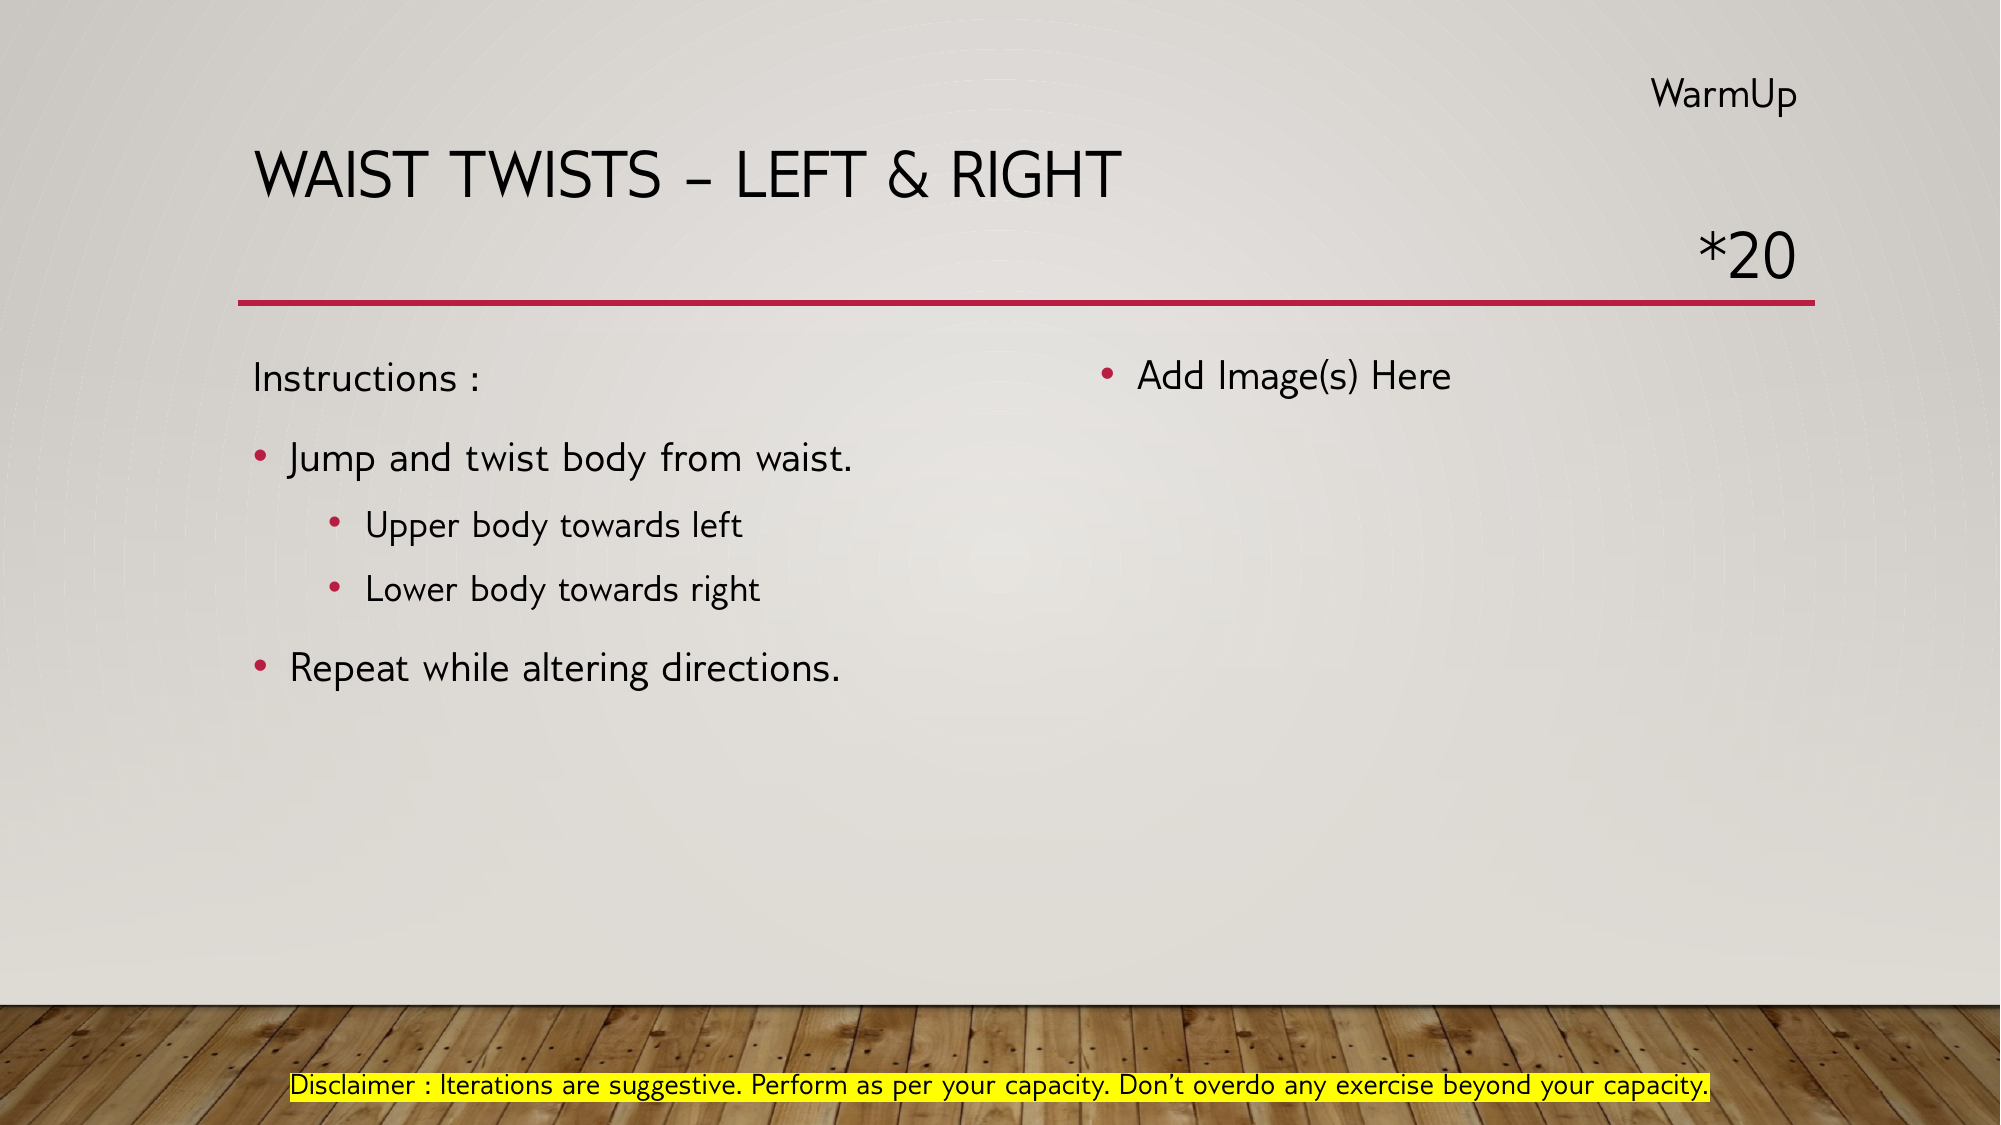

WarmUp
# Waist twists – left & right
*20
Add Image(s) Here

Instructions :
Jump and twist body from waist.
Upper body towards left
Lower body towards right
Repeat while altering directions.
Disclaimer : Iterations are suggestive. Perform as per your capacity. Don’t overdo any exercise beyond your capacity.